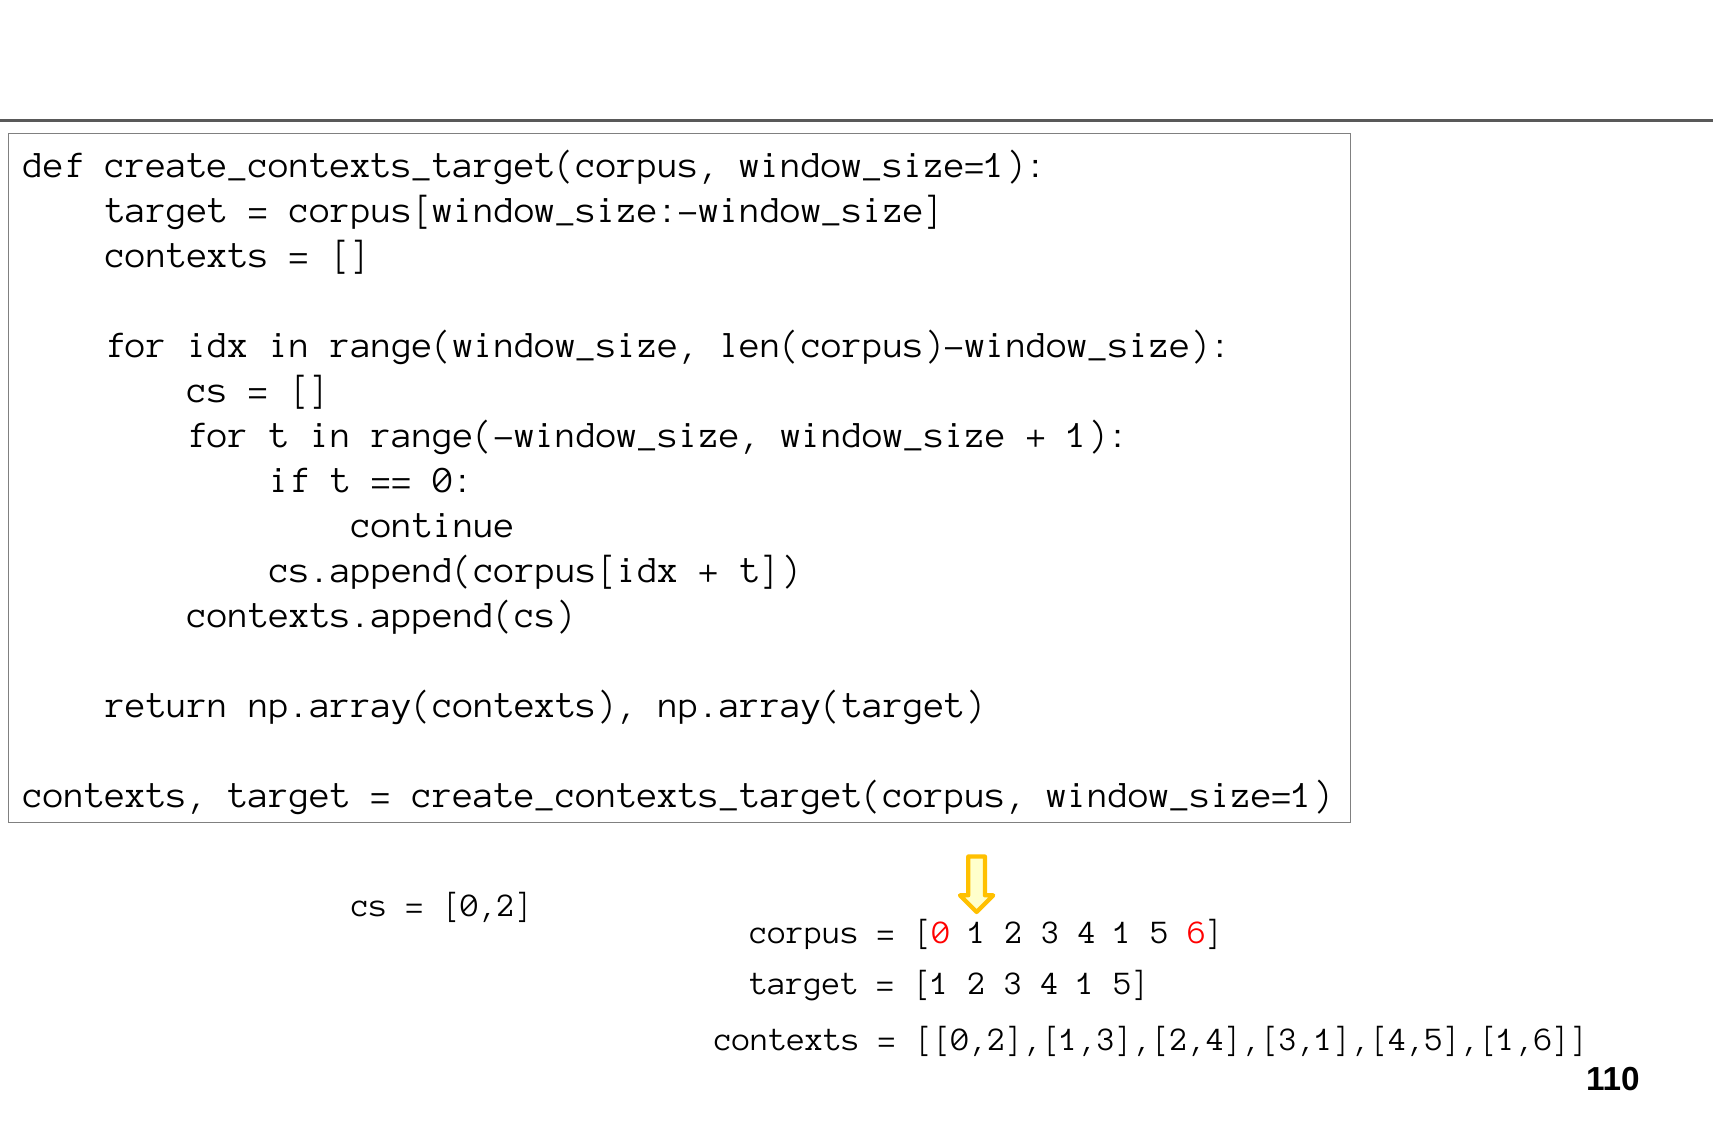

def create_contexts_target(corpus, window_size=1):
    target = corpus[window_size:-window_size]
    contexts = []

    for idx in range(window_size, len(corpus)-window_size):
        cs = []
        for t in range(-window_size, window_size + 1):
            if t == 0:
                continue
            cs.append(corpus[idx + t])
        contexts.append(cs)

    return np.array(contexts), np.array(target)

contexts, target = create_contexts_target(corpus, window_size=1)

cs = [0,2]
corpus = [0 1 2 3 4 1 5 6]
target = [1 2 3 4 1 5]
contexts = [[0,2],[1,3],[2,4],[3,1],[4,5],[1,6]]